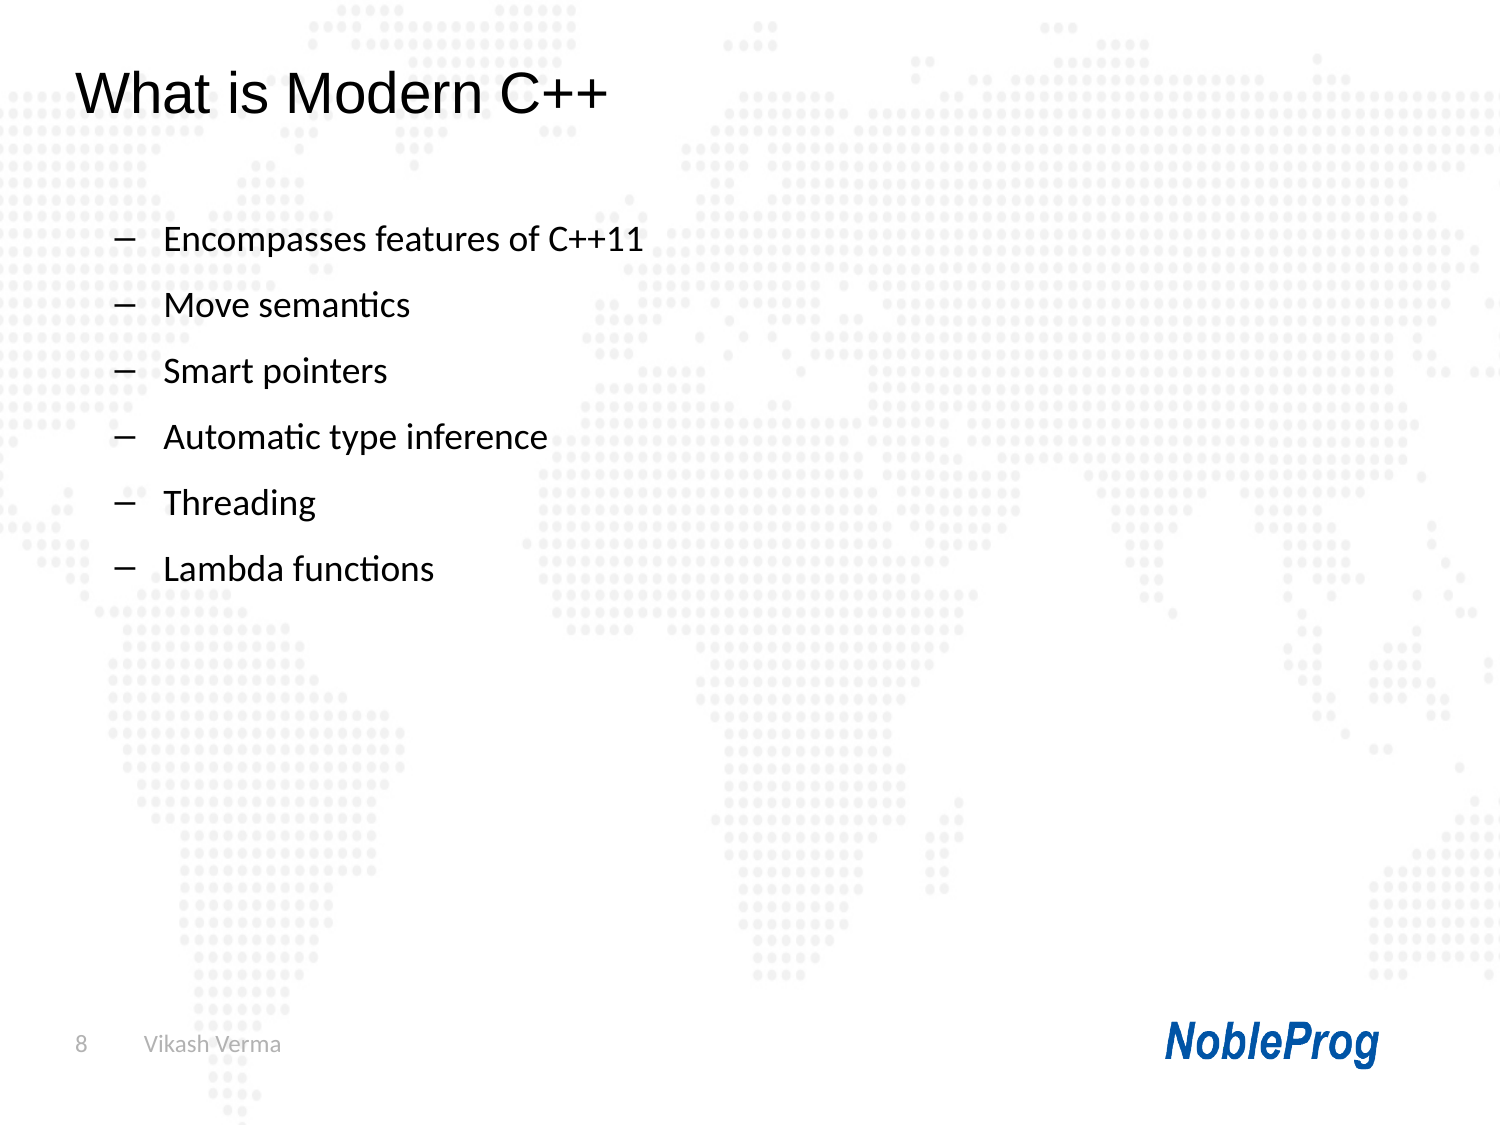

What is Modern C++
Encompasses features of C++11
Move semantics
Smart pointers
Automatic type inference
Threading
Lambda functions
8
 Vikash Verma